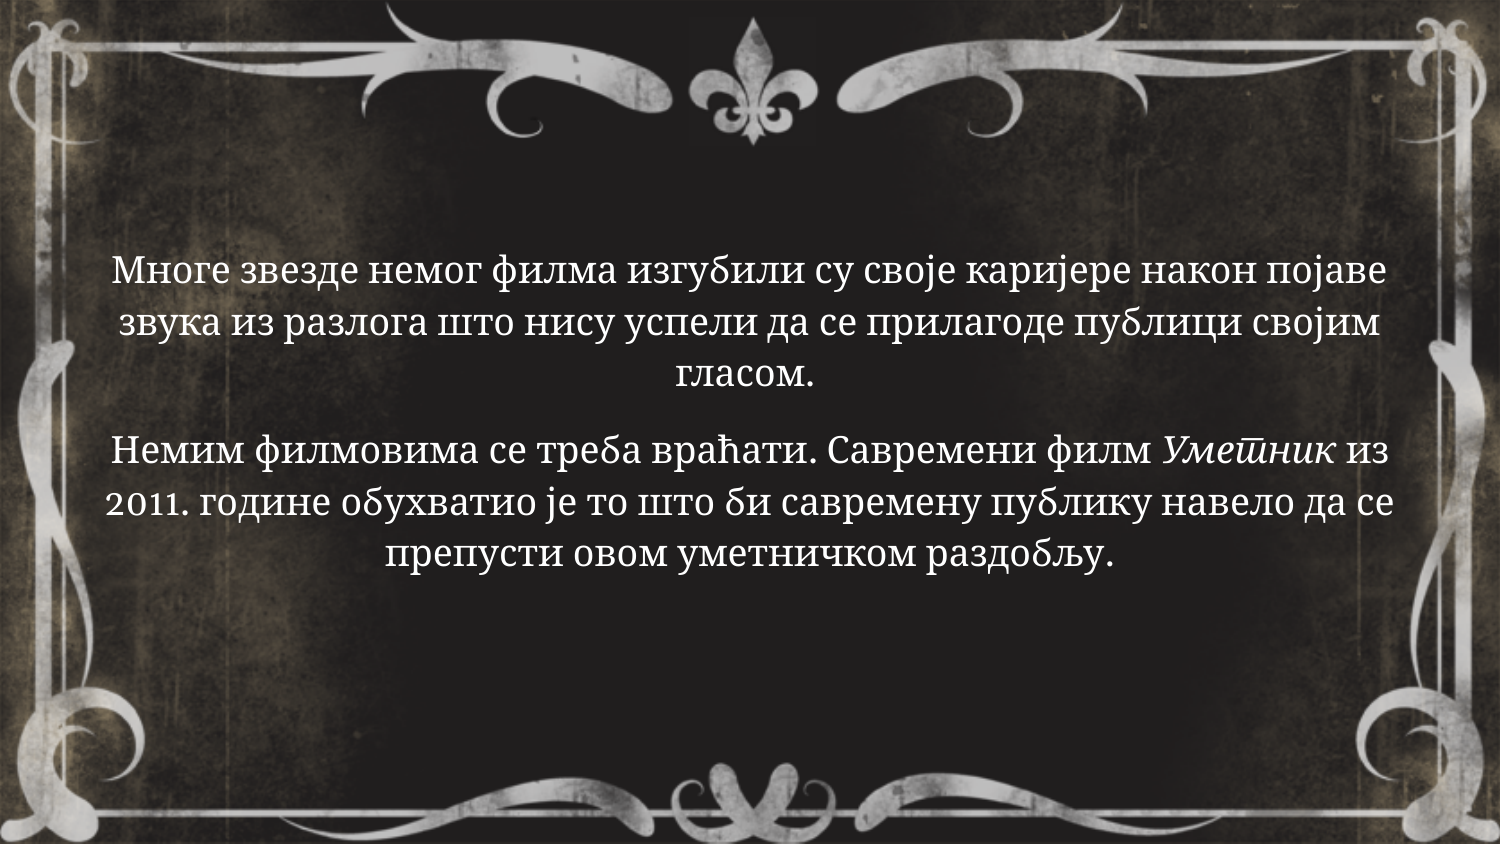

#
Многе звезде немог филма изгубили су своје каријере након појаве звука из разлога што нису успели да се прилагоде публици својим гласом.
Немим филмовима се треба враћати. Савремени филм Уметник из 2011. године обухватио је то што би савремену публику навело да се препусти овом уметничком раздобљу.